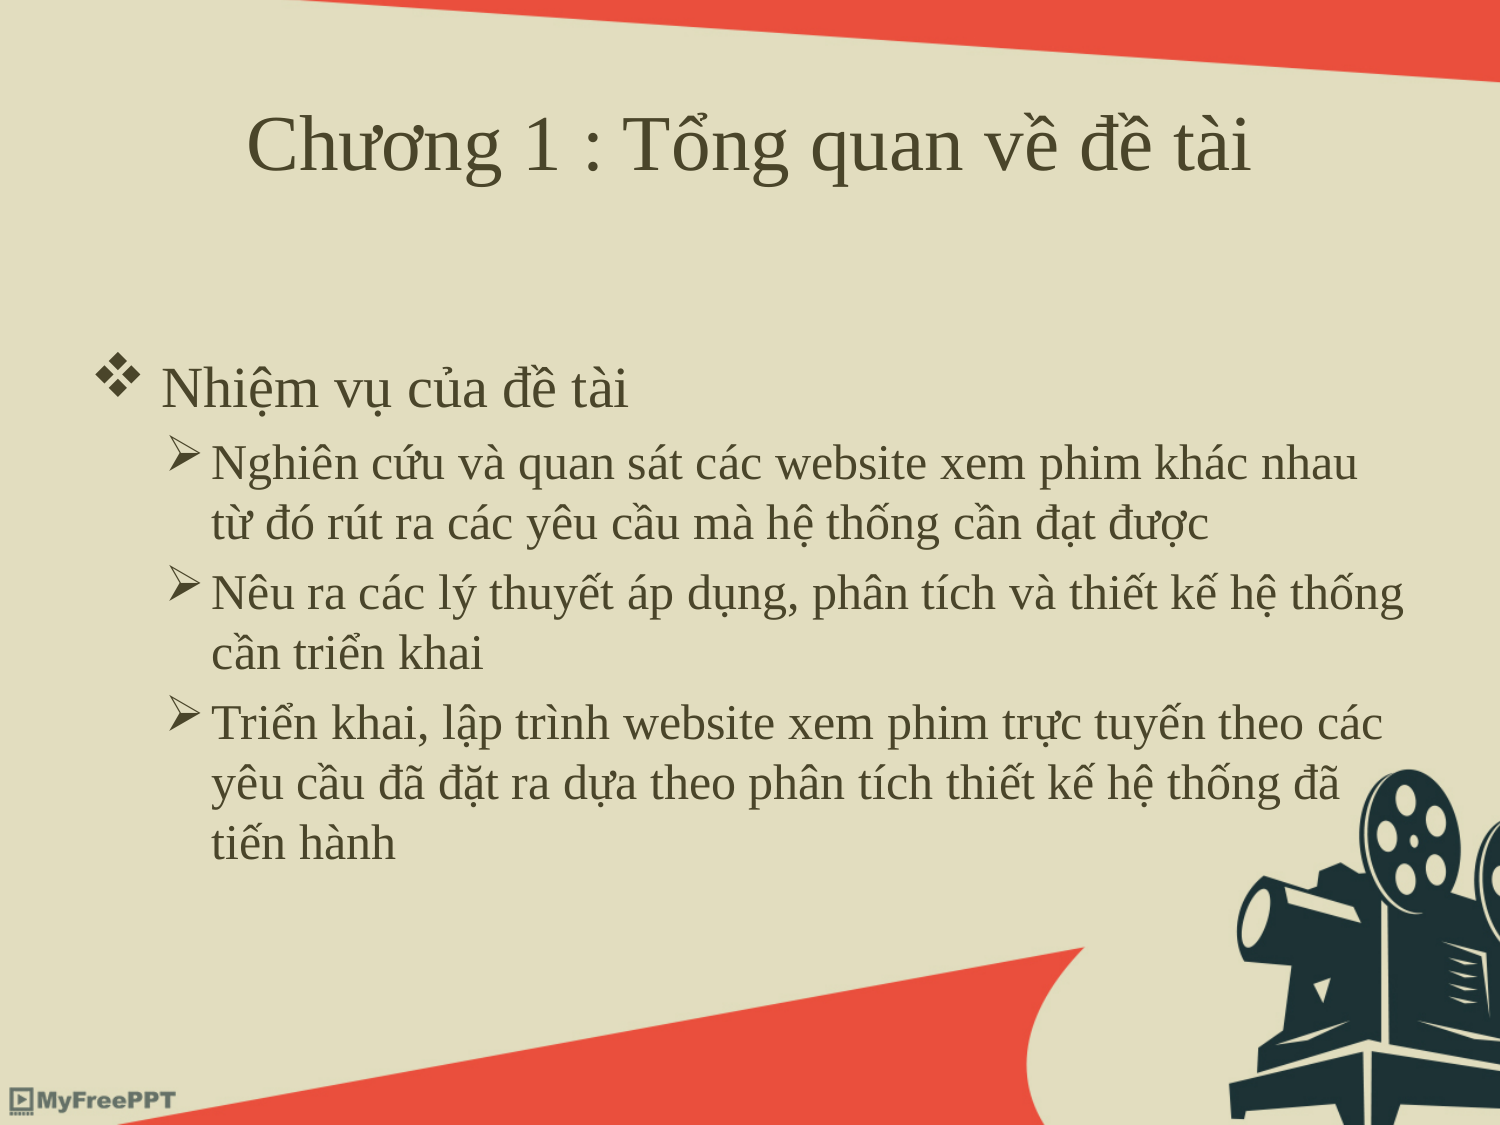

# Chương 1 : Tổng quan về đề tài
 Nhiệm vụ của đề tài
Nghiên cứu và quan sát các website xem phim khác nhau từ đó rút ra các yêu cầu mà hệ thống cần đạt được
Nêu ra các lý thuyết áp dụng, phân tích và thiết kế hệ thống cần triển khai
Triển khai, lập trình website xem phim trực tuyến theo các yêu cầu đã đặt ra dựa theo phân tích thiết kế hệ thống đã tiến hành